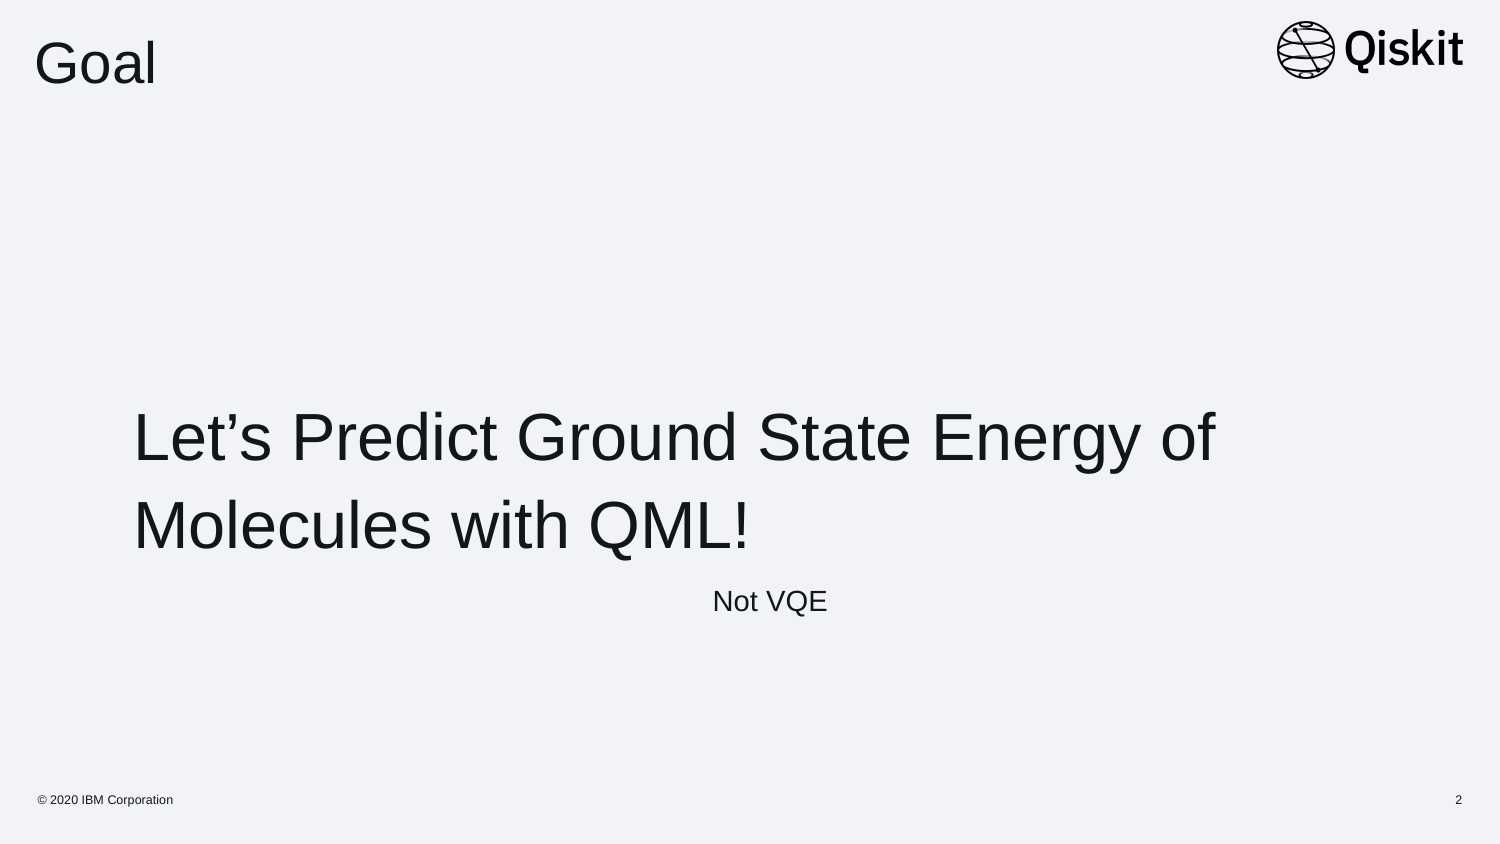

# Goal
Let’s Predict Ground State Energy of Molecules with QML!
Not VQE
© 2020 IBM Corporation
2